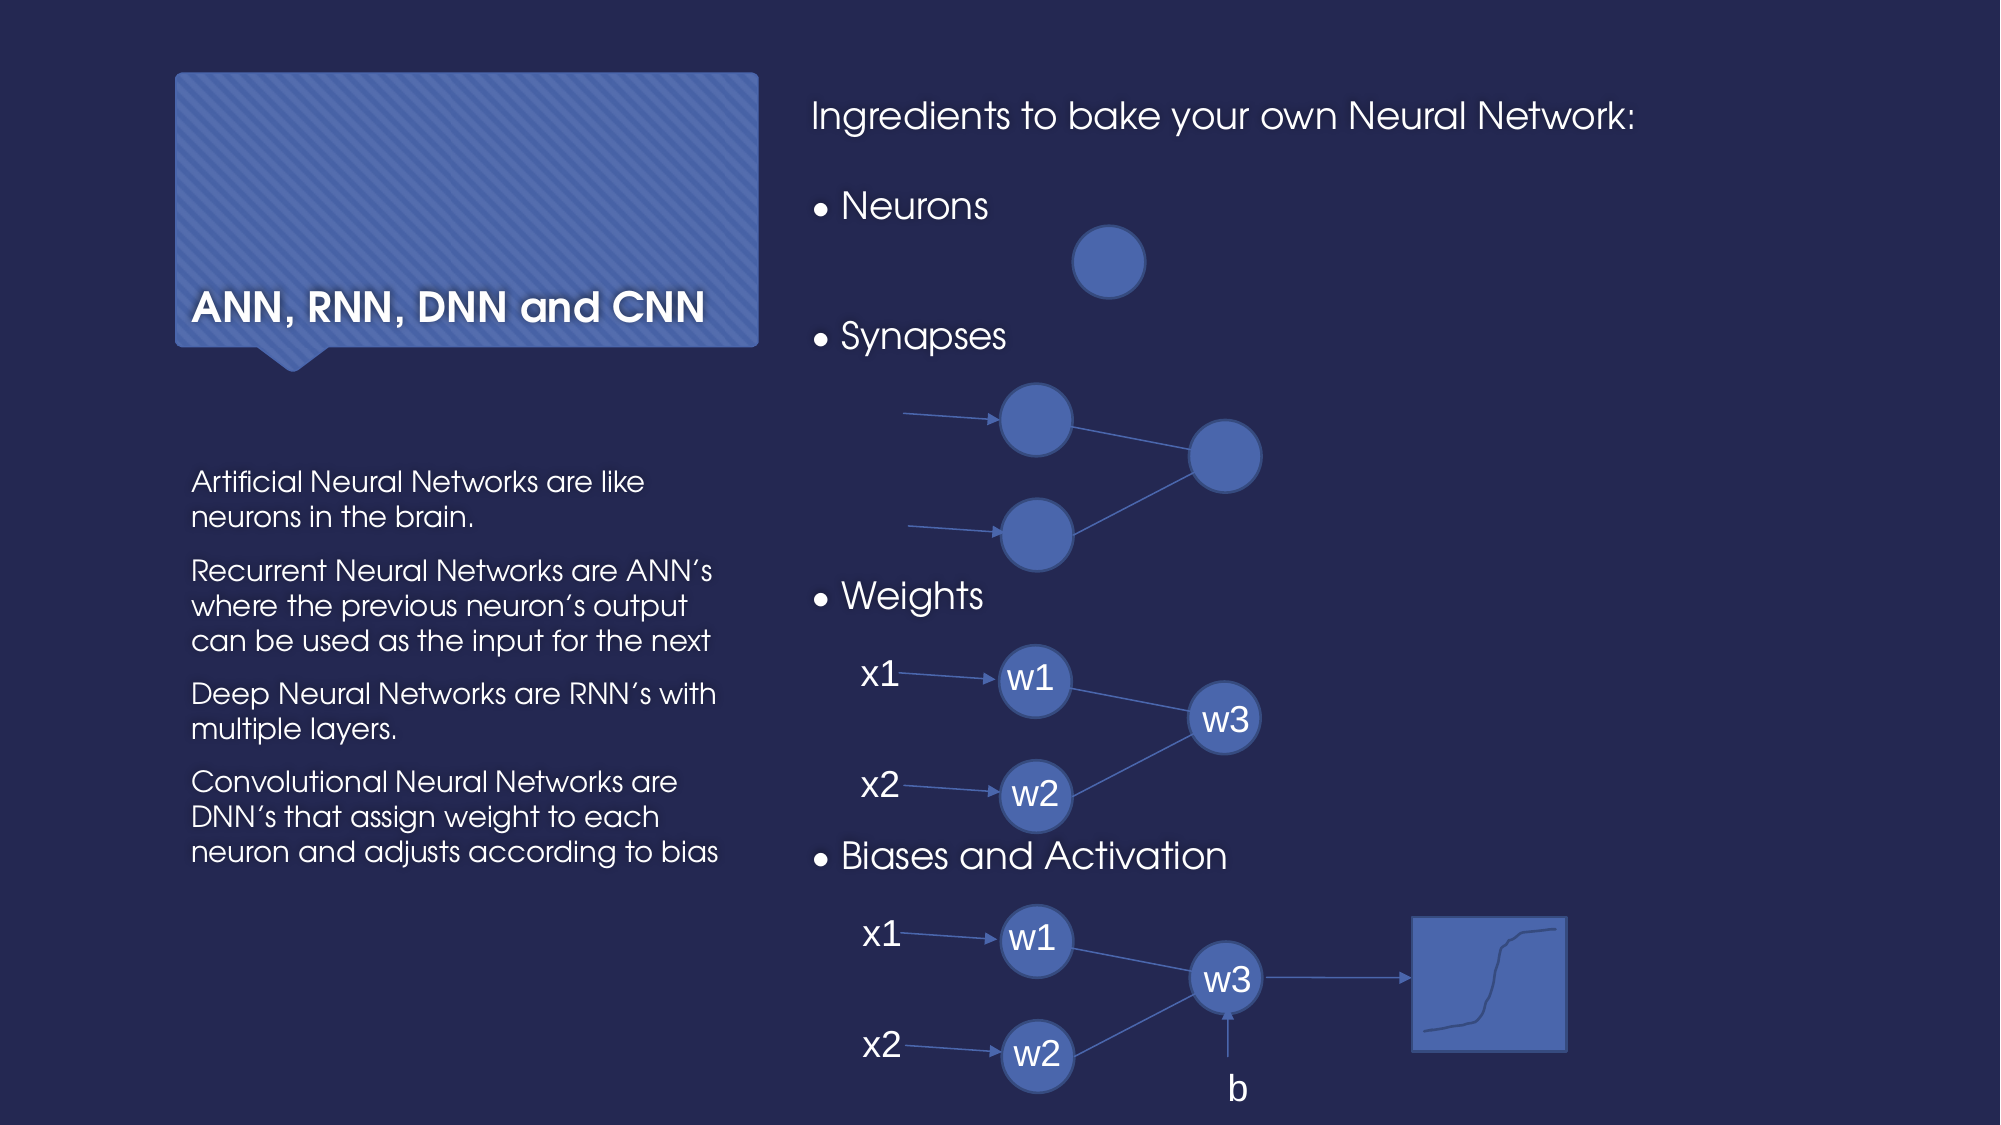

# ANN, RNN, DNN and CNN
Ingredients to bake your own Neural Network:
• Neurons

• Synapses

• Weights

• Biases and Activation

Artificial Neural Networks are like neurons in the brain.
Recurrent Neural Networks are ANN’s where the previous neuron’s output can be used as the input for the next
Deep Neural Networks are RNN’s with multiple layers.
Convolutional Neural Networks are DNN’s that assign weight to each neuron and adjusts according to bias

x1

w1

w3
x2

w2
x1

w1

w3
x2

w2
b